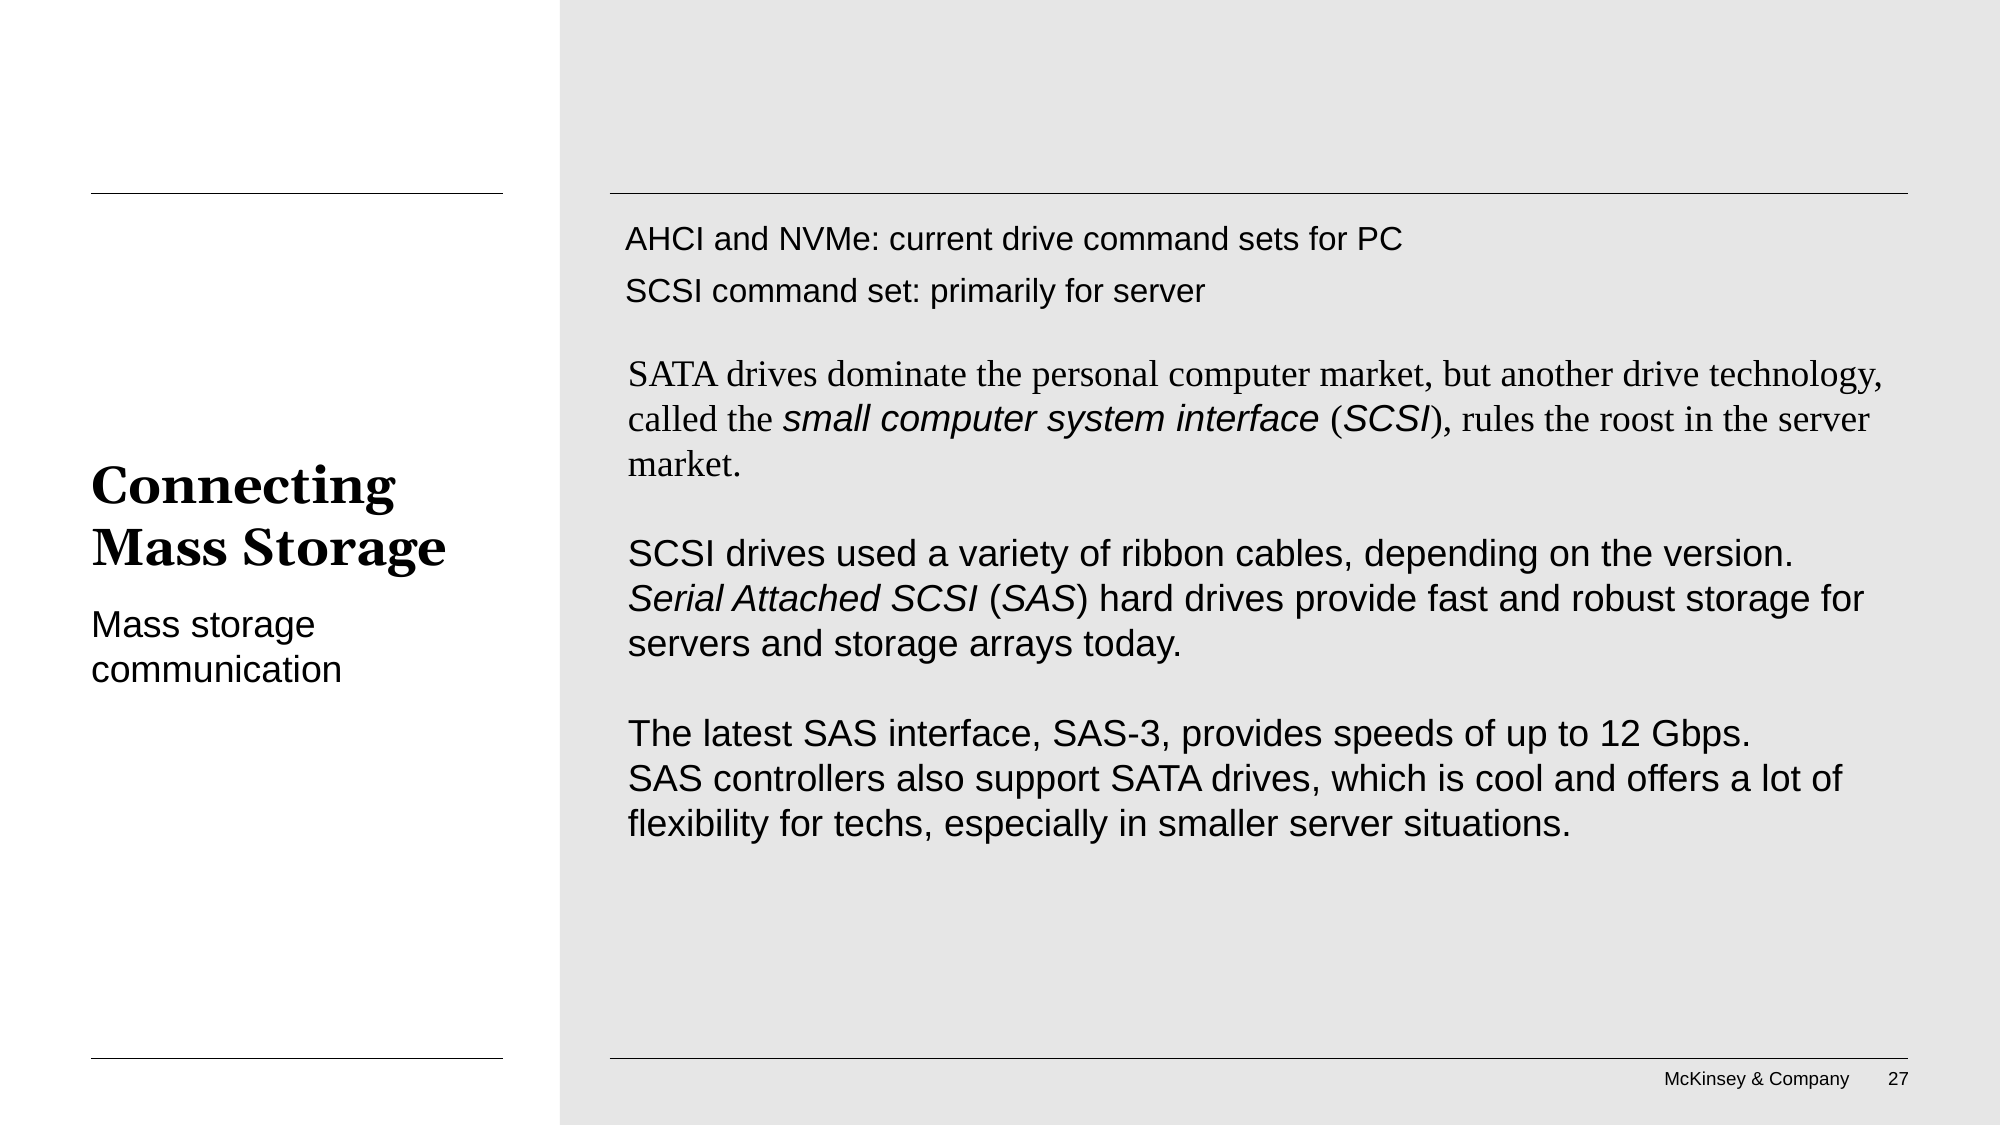

AHCI and NVMe: current drive command sets for PC
SCSI command set: primarily for server

SATA drives dominate the personal computer market, but another drive technology, called the small computer system interface (SCSI), rules the roost in the server market.

SCSI drives used a variety of ribbon cables, depending on the version.
Serial Attached SCSI (SAS) hard drives provide fast and robust storage for
servers and storage arrays today.

The latest SAS interface, SAS-3, provides speeds of up to 12 Gbps.
SAS controllers also support SATA drives, which is cool and offers a lot of flexibility for techs, especially in smaller server situations.
# Connecting Mass Storage
Mass storage communication